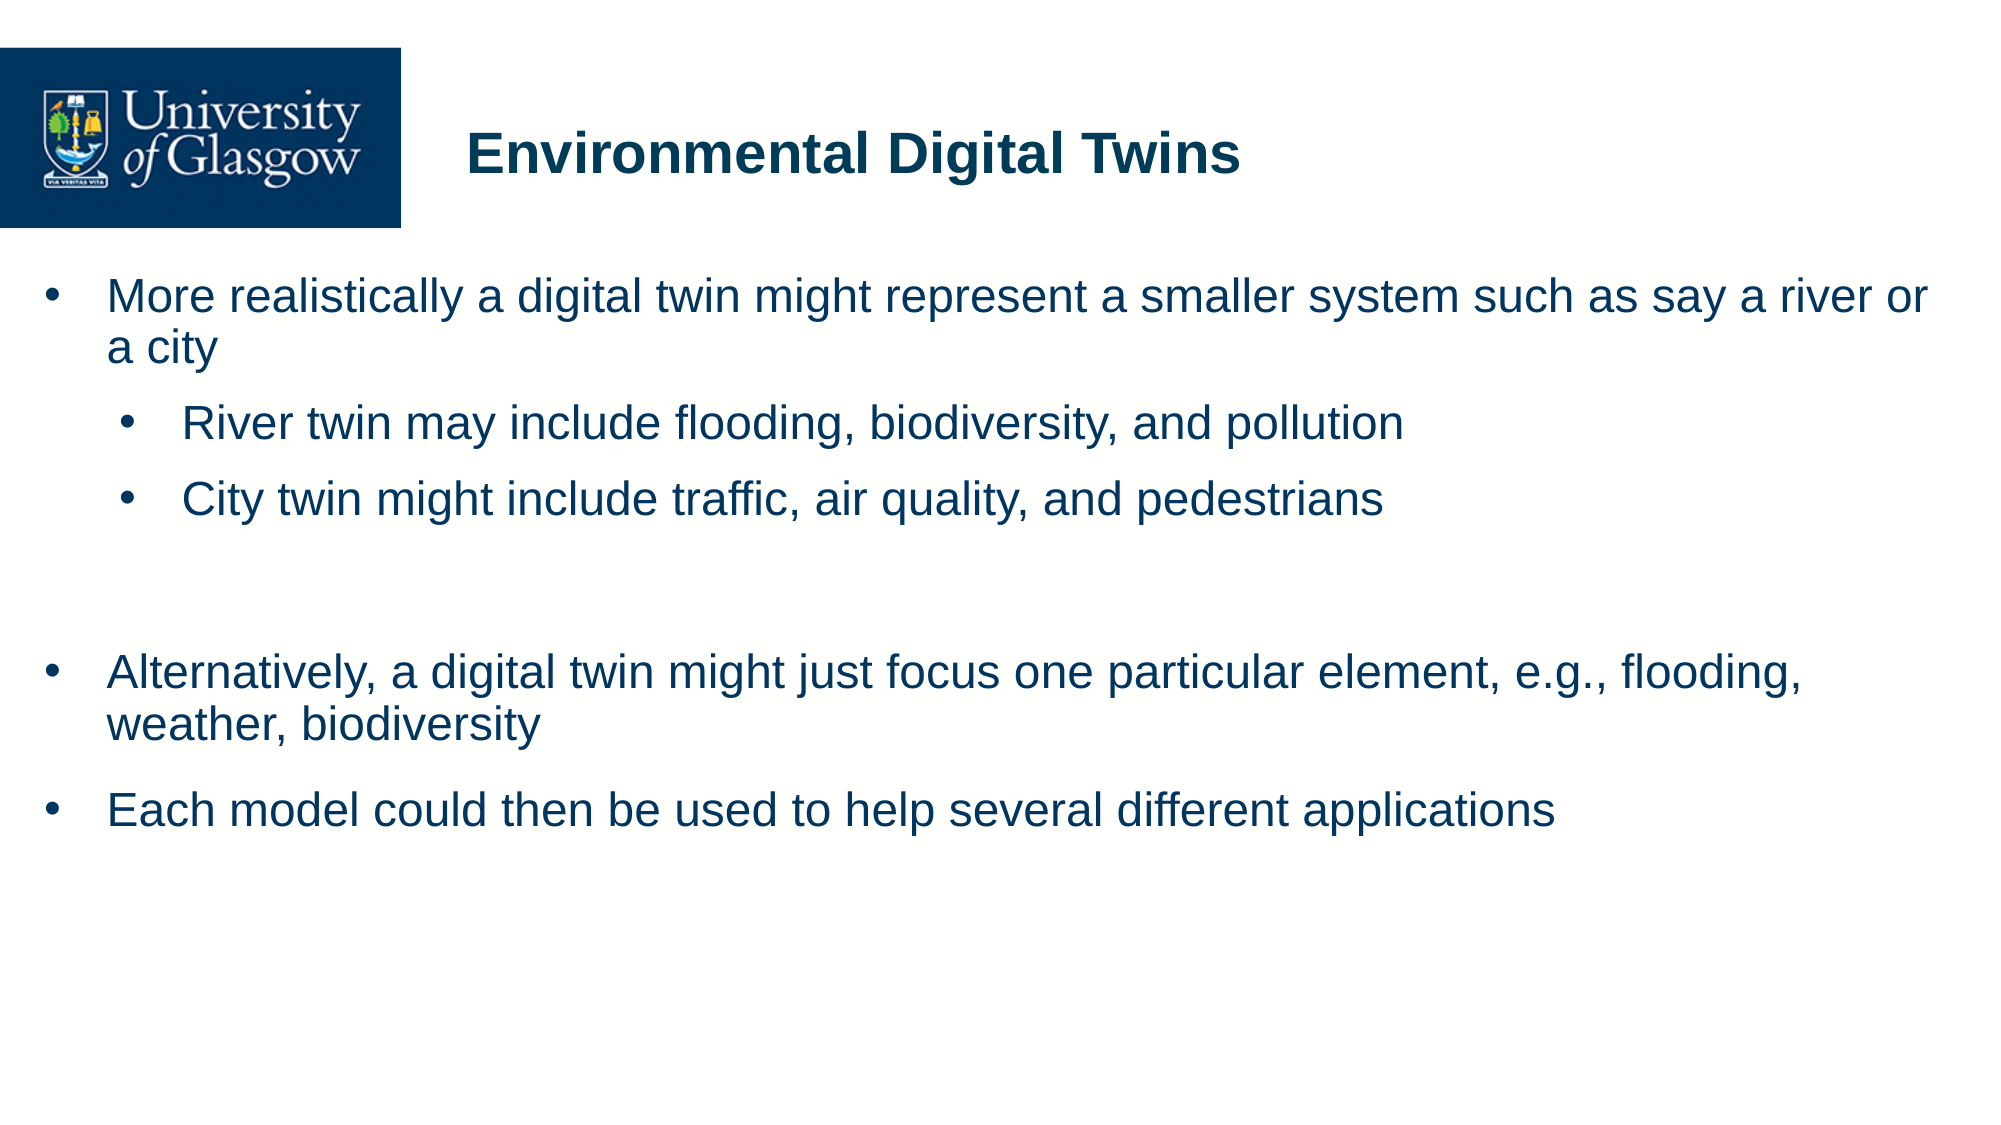

# Environmental Digital Twins
More realistically a digital twin might represent a smaller system such as say a river or a city
River twin may include flooding, biodiversity, and pollution
City twin might include traffic, air quality, and pedestrians

Alternatively, a digital twin might just focus one particular element, e.g., flooding, weather, biodiversity
Each model could then be used to help several different applications